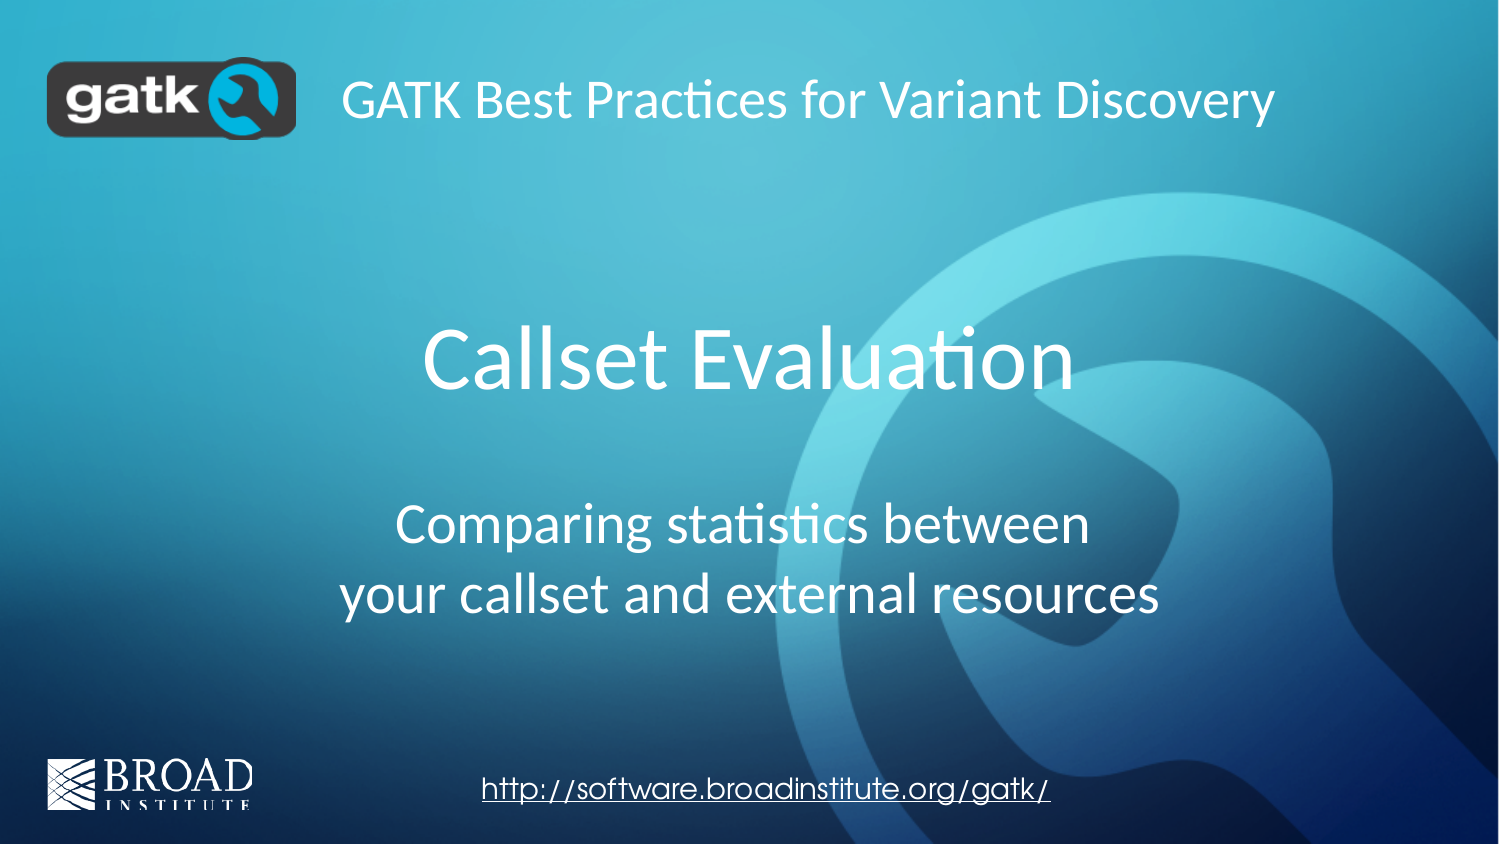

GATK Best Practices for Variant Discovery
# Callset Evaluation
Comparing statistics between
your callset and external resources